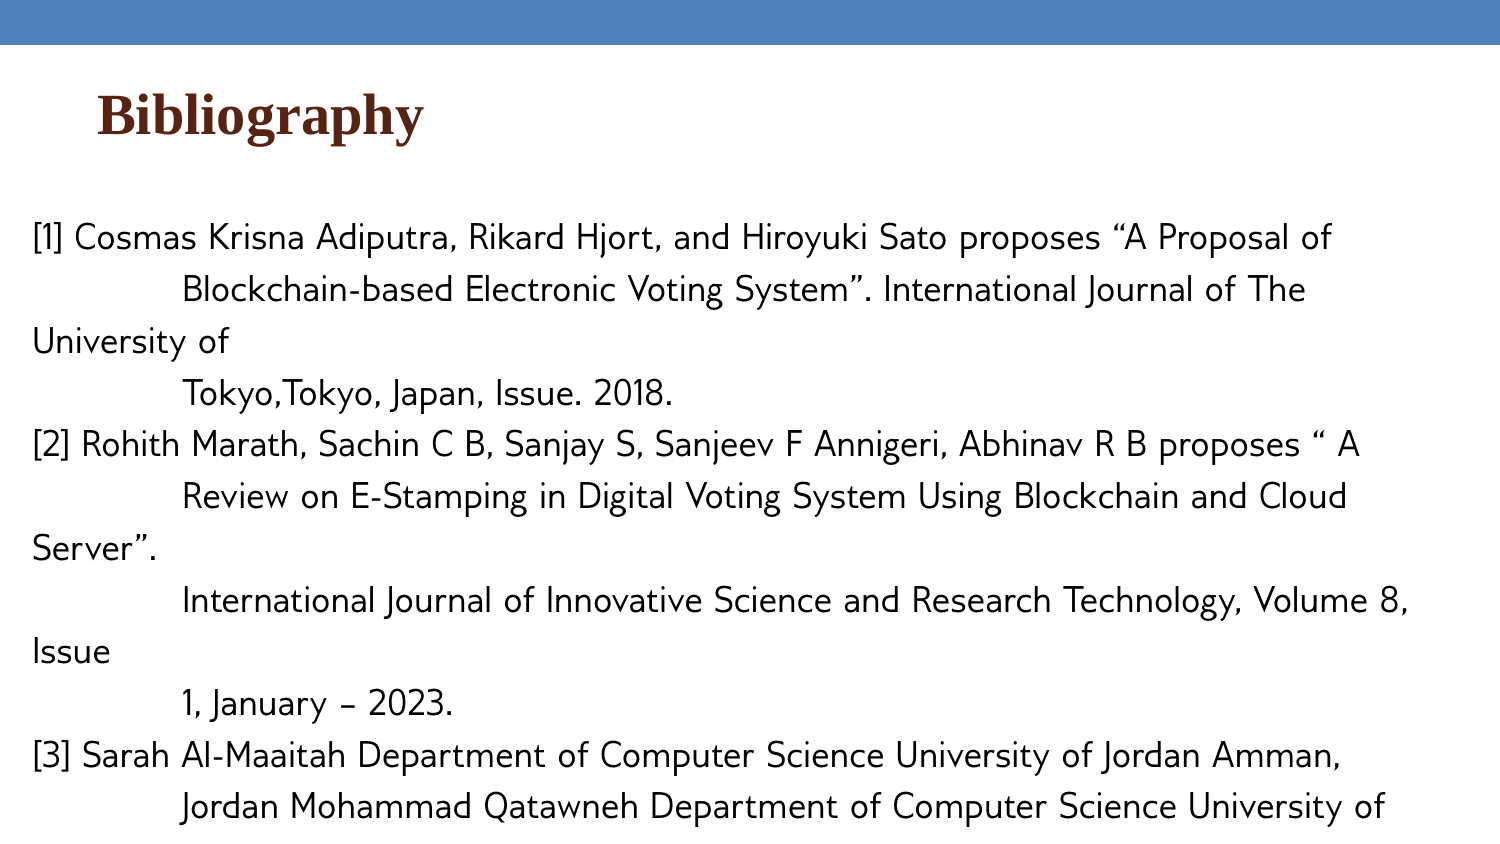

# Bibliography
[1] Cosmas Krisna Adiputra, Rikard Hjort, and Hiroyuki Sato proposes “A Proposal of
  	Blockchain-based Electronic Voting System”. International Journal of The University of
  	Tokyo,Tokyo, Japan, Issue. 2018.
[2] Rohith Marath, Sachin C B, Sanjay S, Sanjeev F Annigeri, Abhinav R B proposes “ A
 	Review on E-Stamping in Digital Voting System Using Blockchain and Cloud Server”.
 	International Journal of Innovative Science and Research Technology, Volume 8, Issue
 	1, January – 2023.
[3] Sarah Al-Maaitah Department of Computer Science University of Jordan Amman,
  	Jordan Mohammad Qatawneh Department of Computer Science University of Jordan
 	Amman, Jordan “E-Voting System Based on Blockchain Technology”: A Survey -
  	International Conference on Information Technology (ICIT),2021.